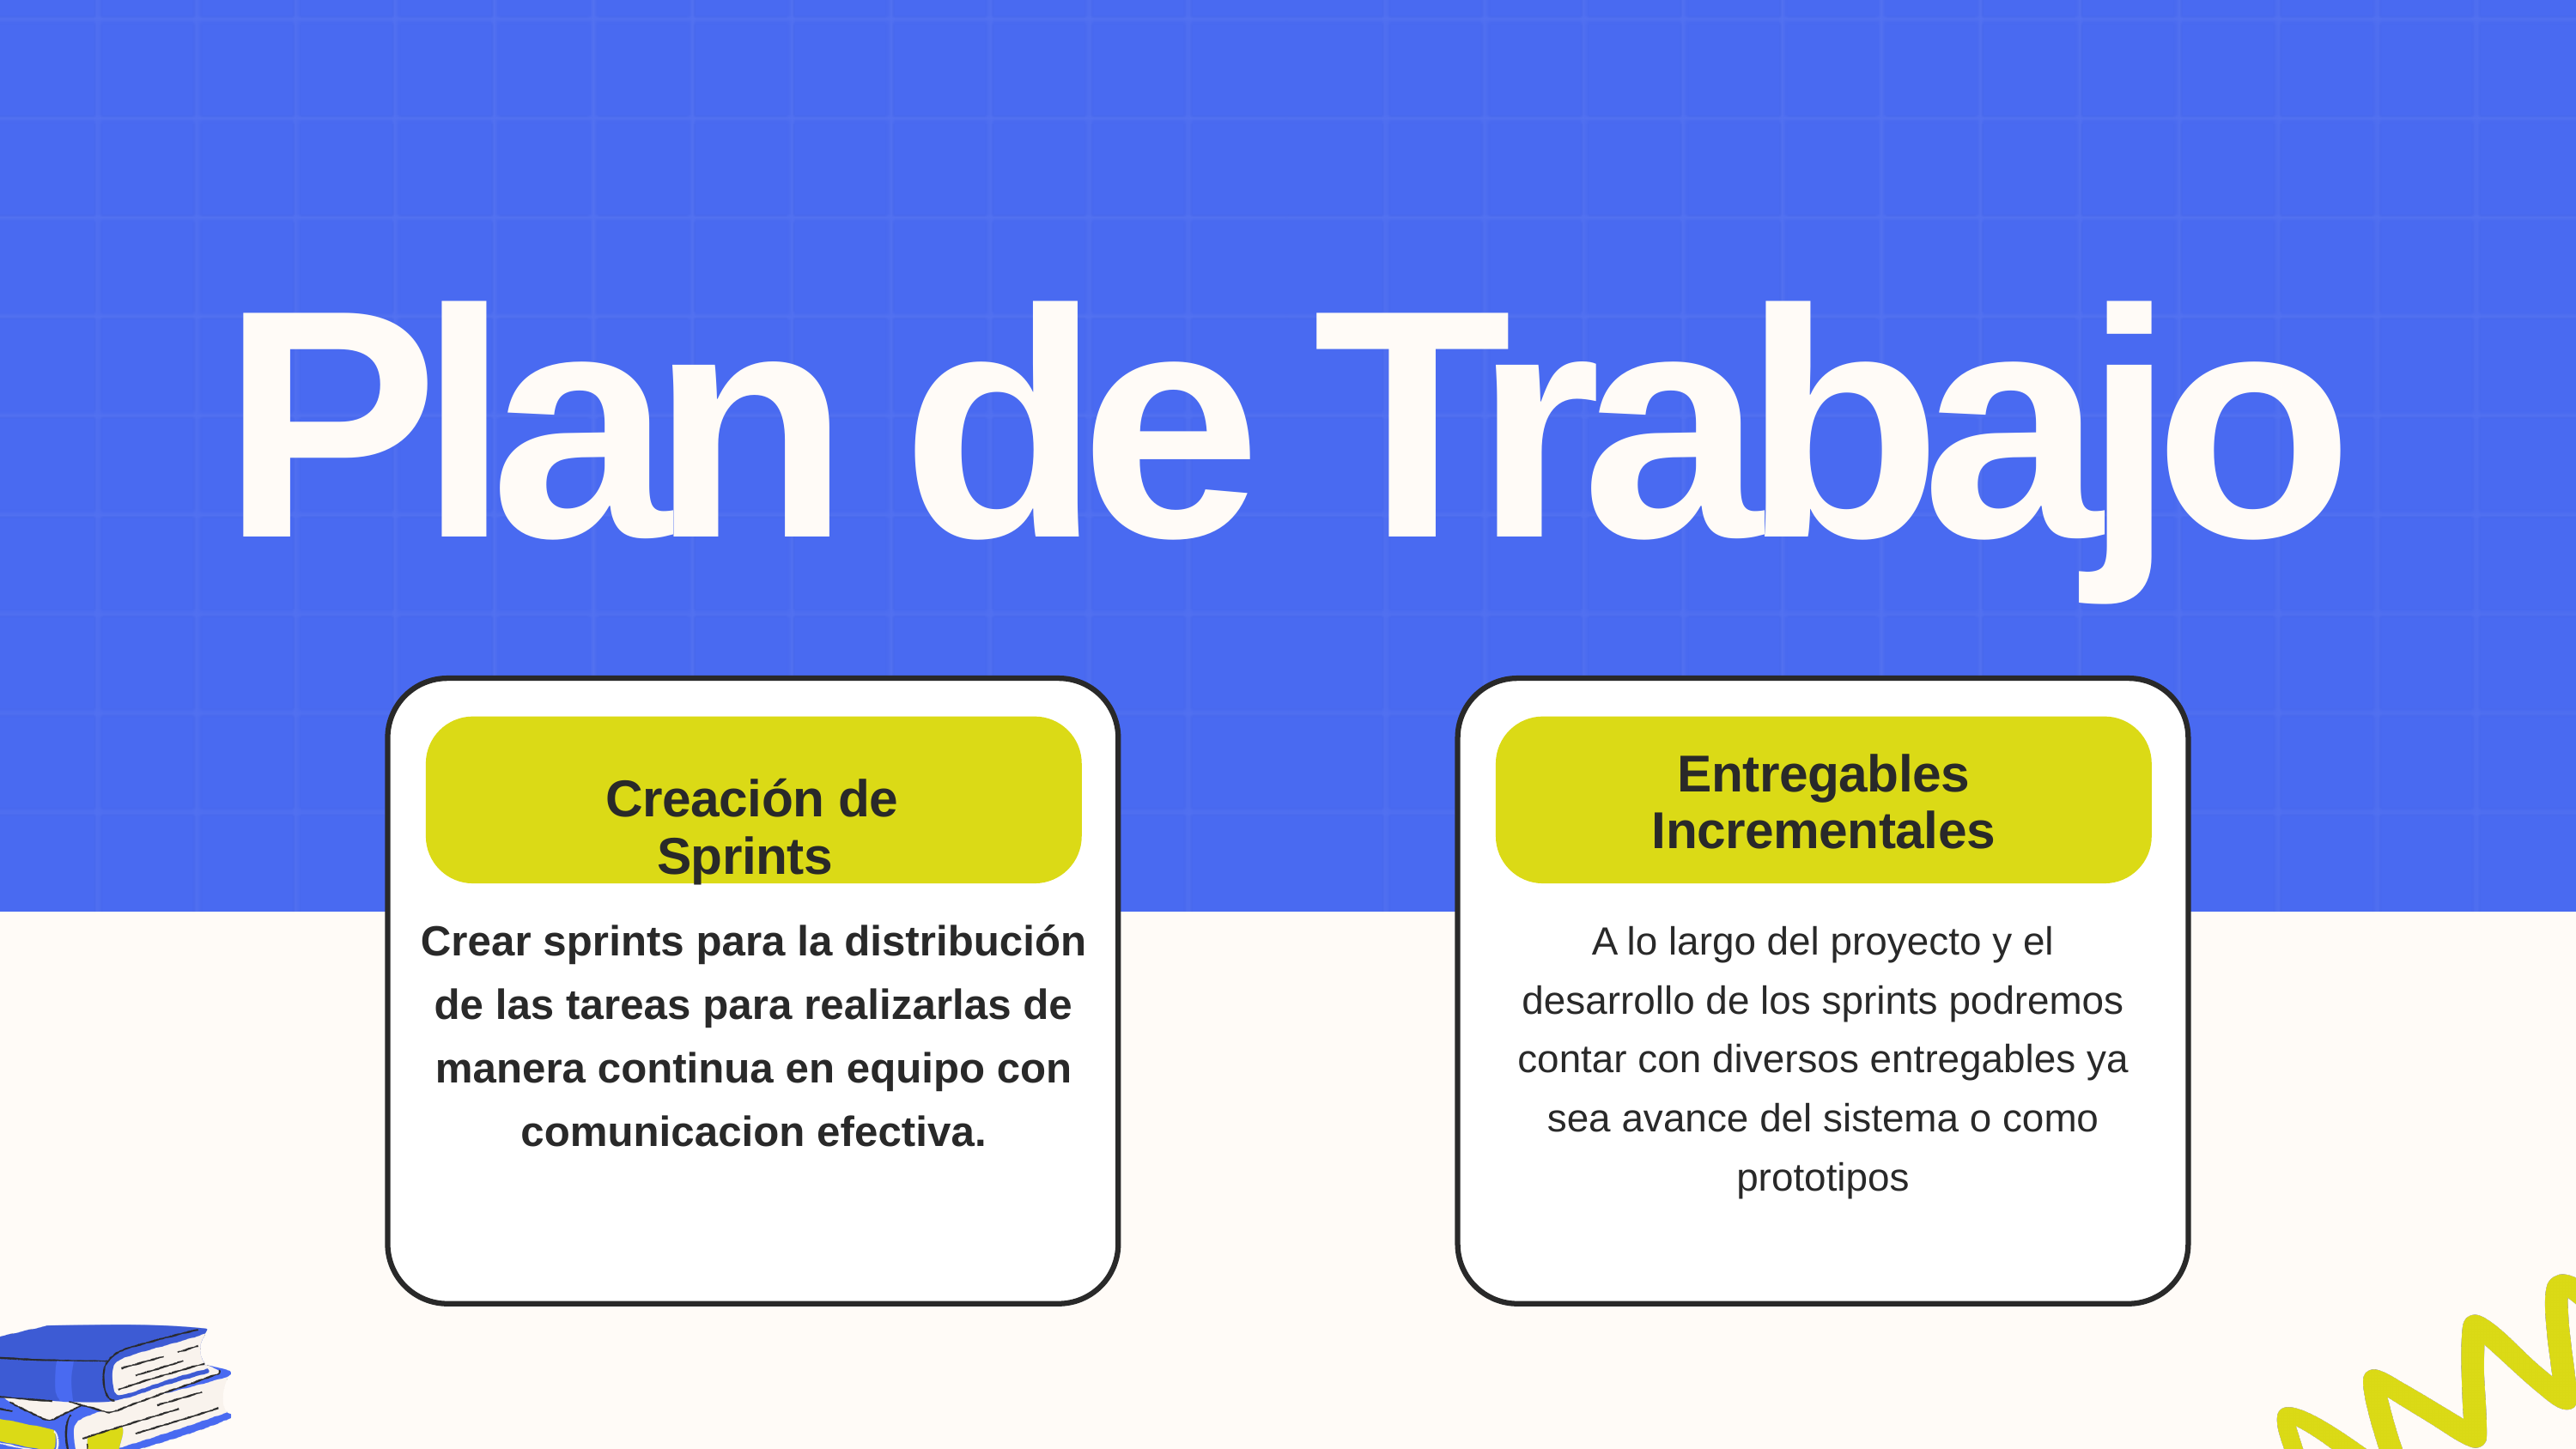

Plan de Trabajo

Entregables Incrementales
Creación de Sprints
Crear sprints para la distribución de las tareas para realizarlas de manera continua en equipo con comunicacion efectiva.
A lo largo del proyecto y el desarrollo de los sprints podremos contar con diversos entregables ya sea avance del sistema o como prototipos